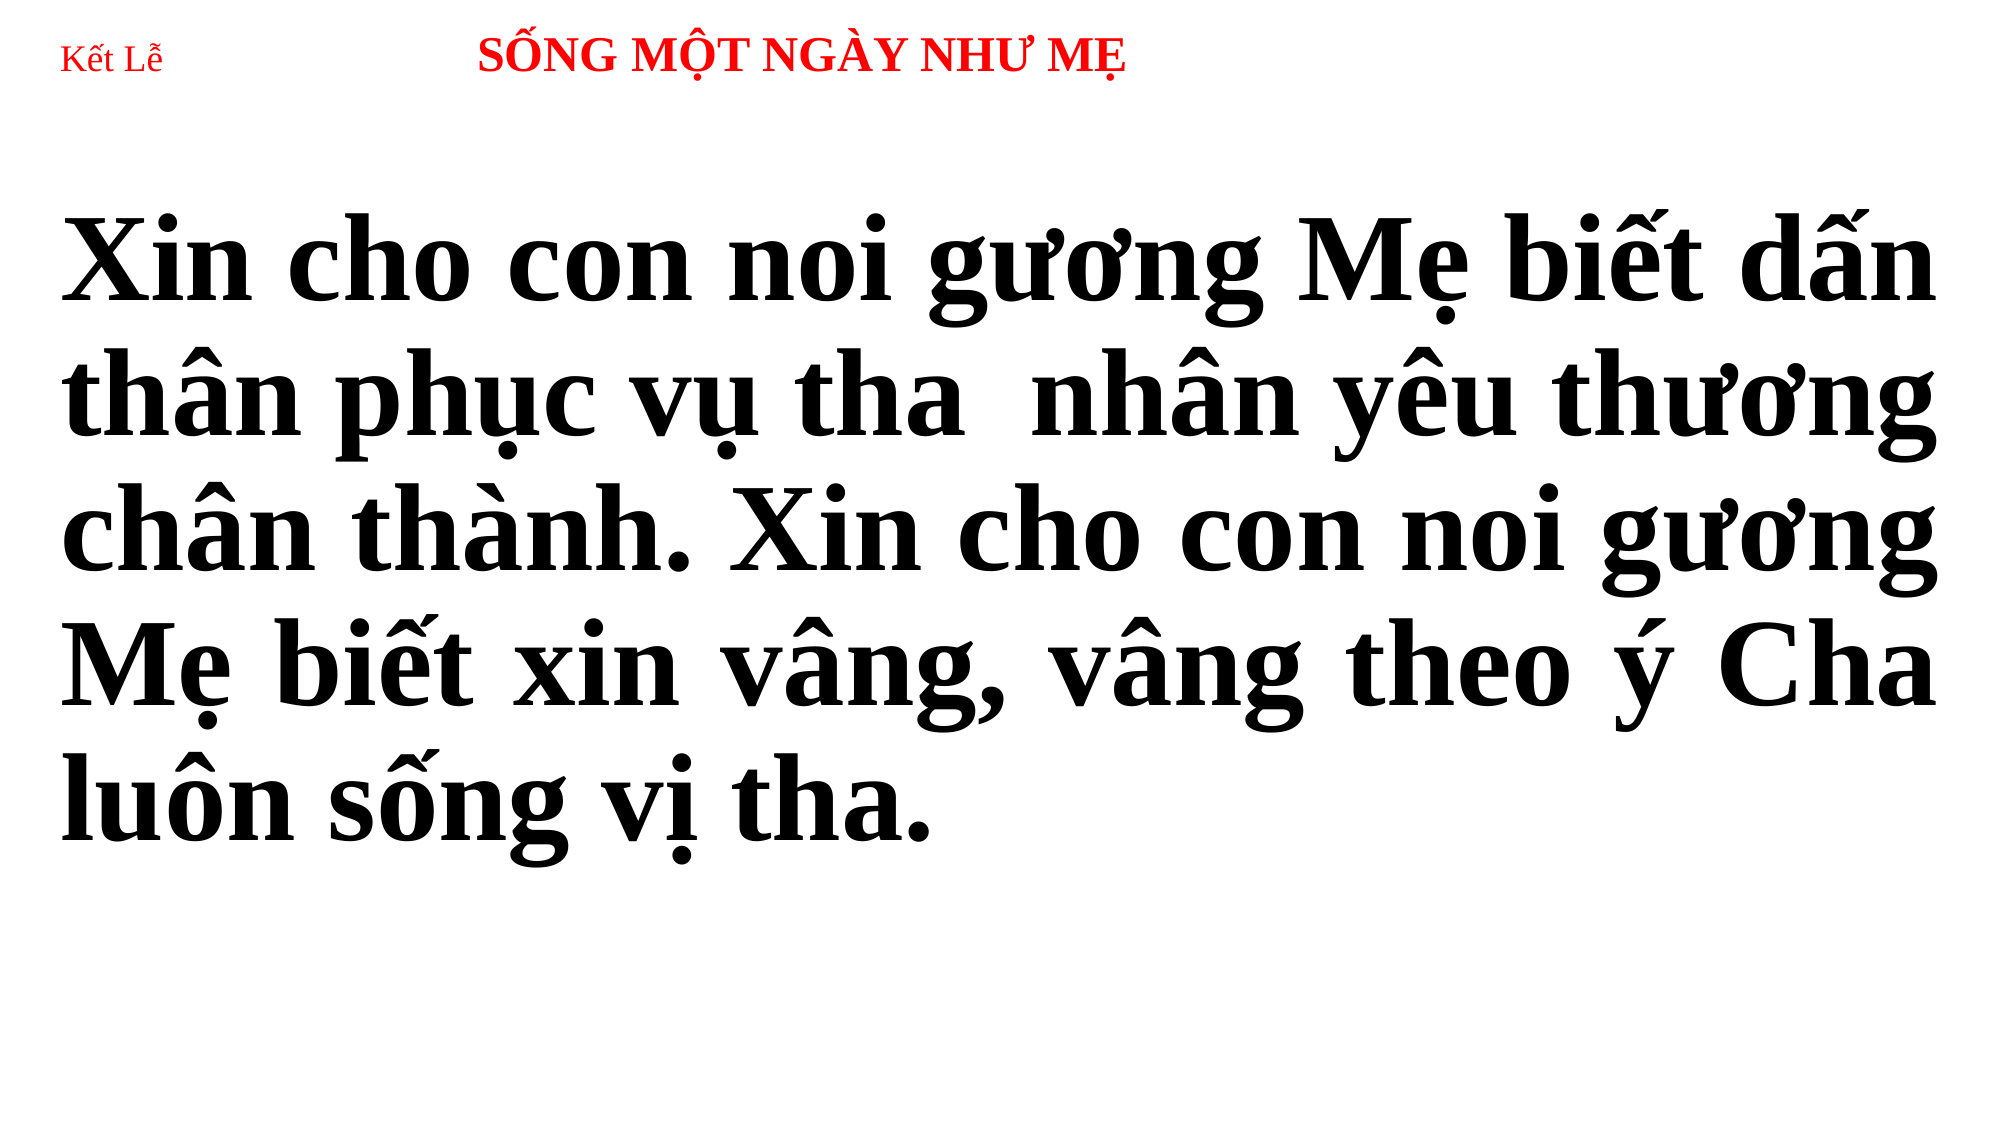

# Kết Lễ                                 SỐNG MỘT NGÀY NHƯ MẸ
Xin cho con noi gương Mẹ biết dấn thân phục vụ tha  nhân yêu thương chân thành. Xin cho con noi gương Mẹ biết xin vâng, vâng theo ý Cha luôn sống vị tha.